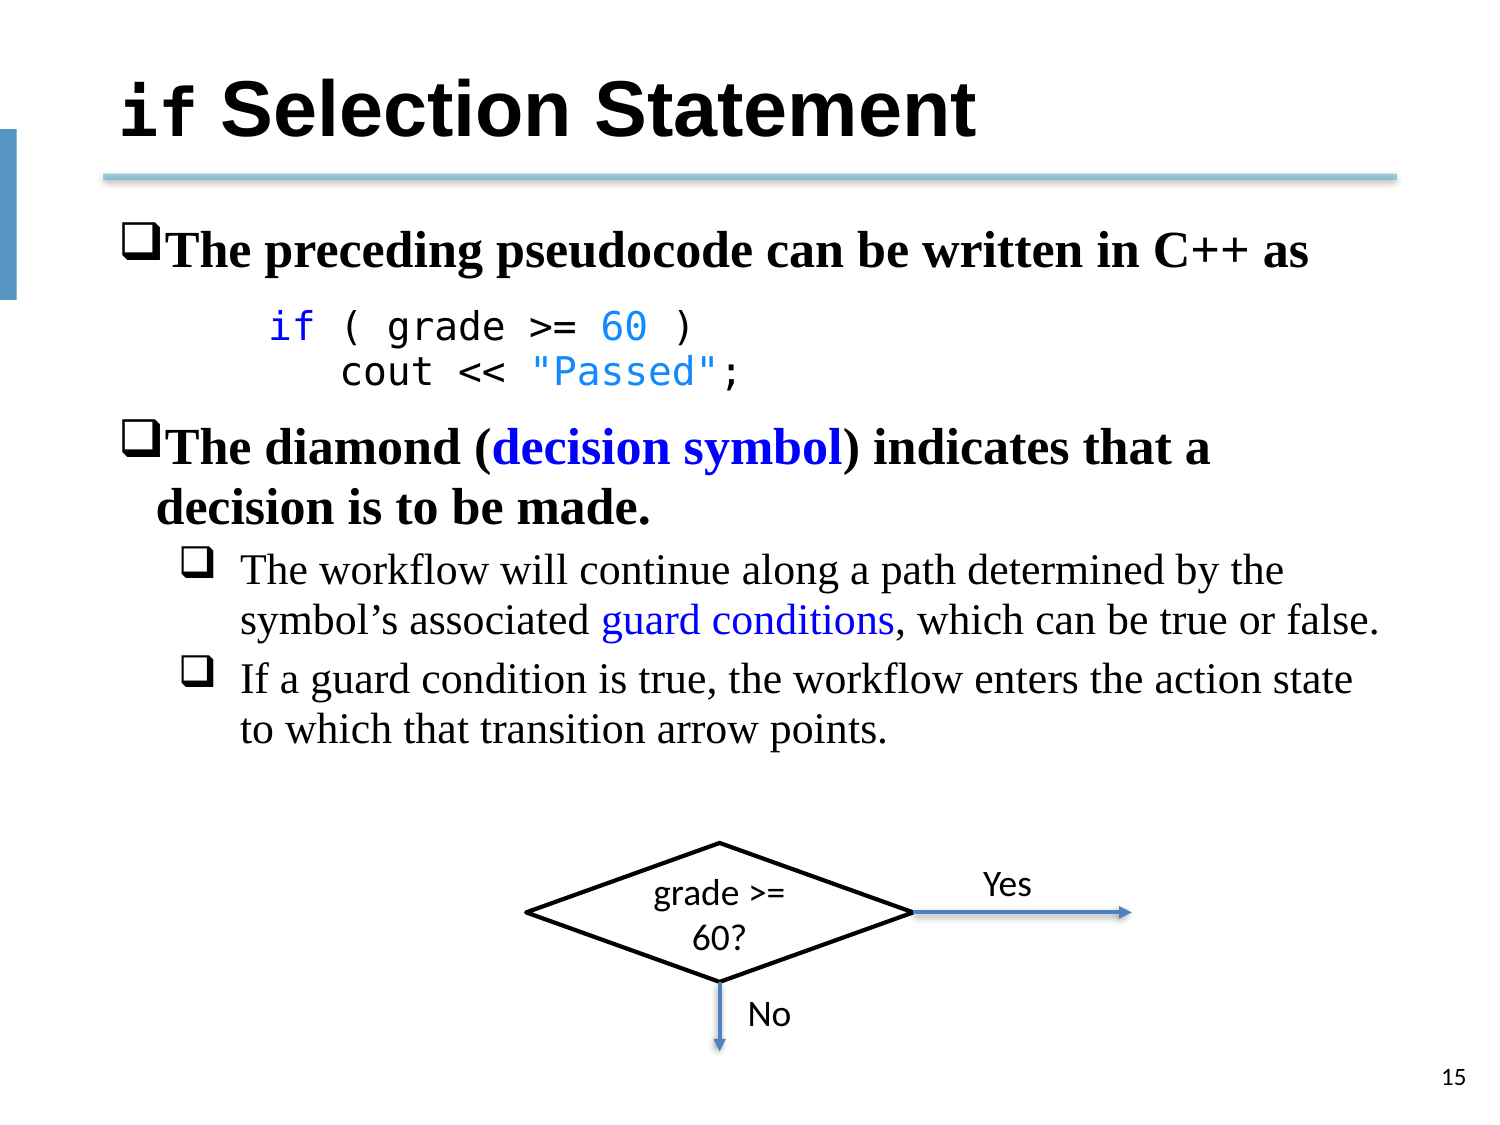

# if Selection Statement
The preceding pseudocode can be written in C++ as
if ( grade >= 60 )
   cout << "Passed";
The diamond (decision symbol) indicates that a decision is to be made.
The workflow will continue along a path determined by the symbol’s associated guard conditions, which can be true or false.
If a guard condition is true, the workflow enters the action state to which that transition arrow points.

grade >= 60?
Yes
No
15